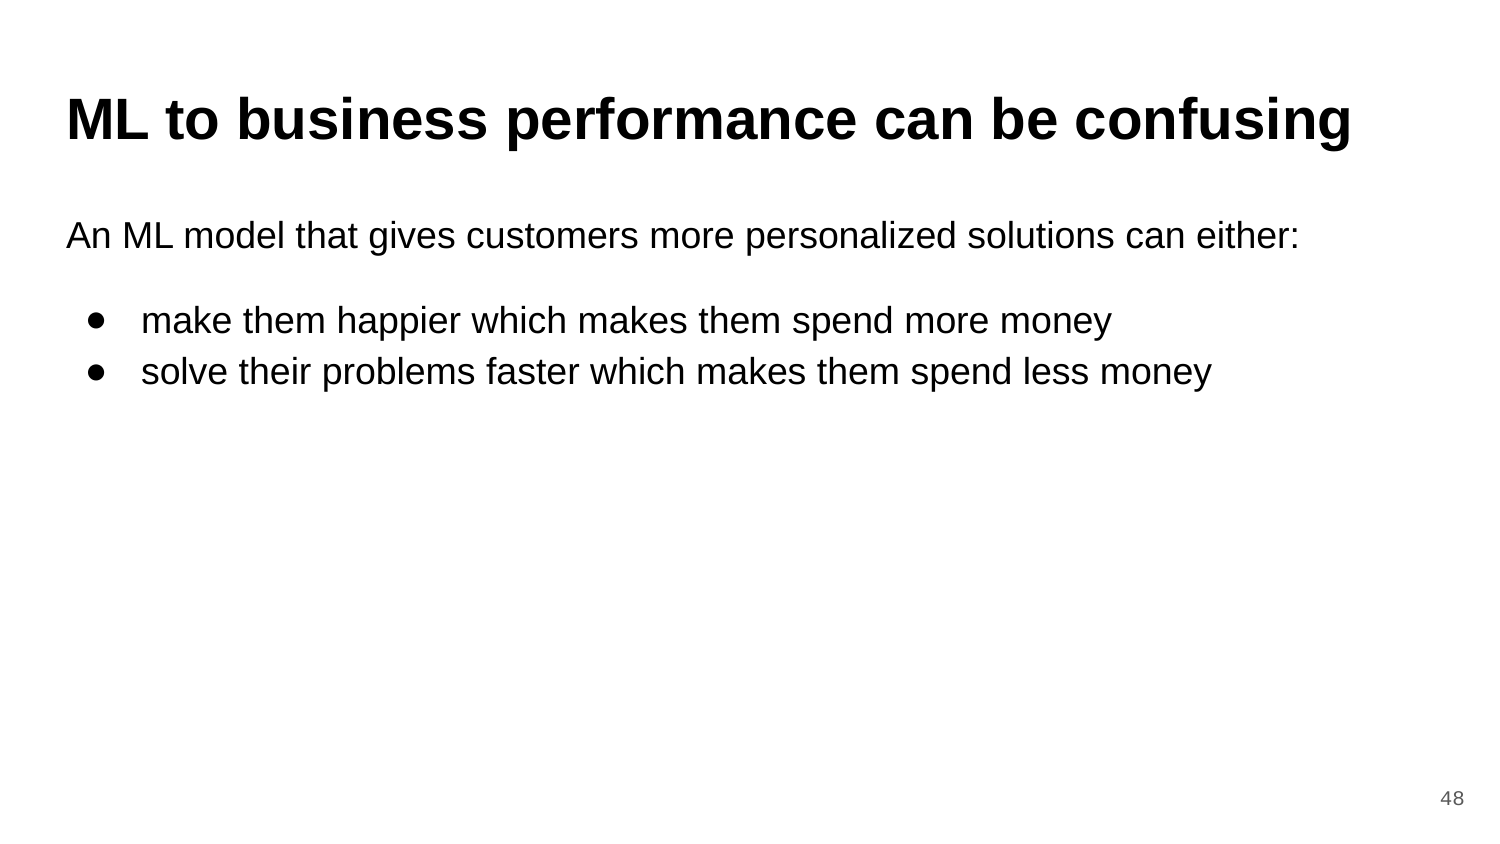

# ML to business performance can be confusing
An ML model that gives customers more personalized solutions can either:
make them happier which makes them spend more money
solve their problems faster which makes them spend less money
48